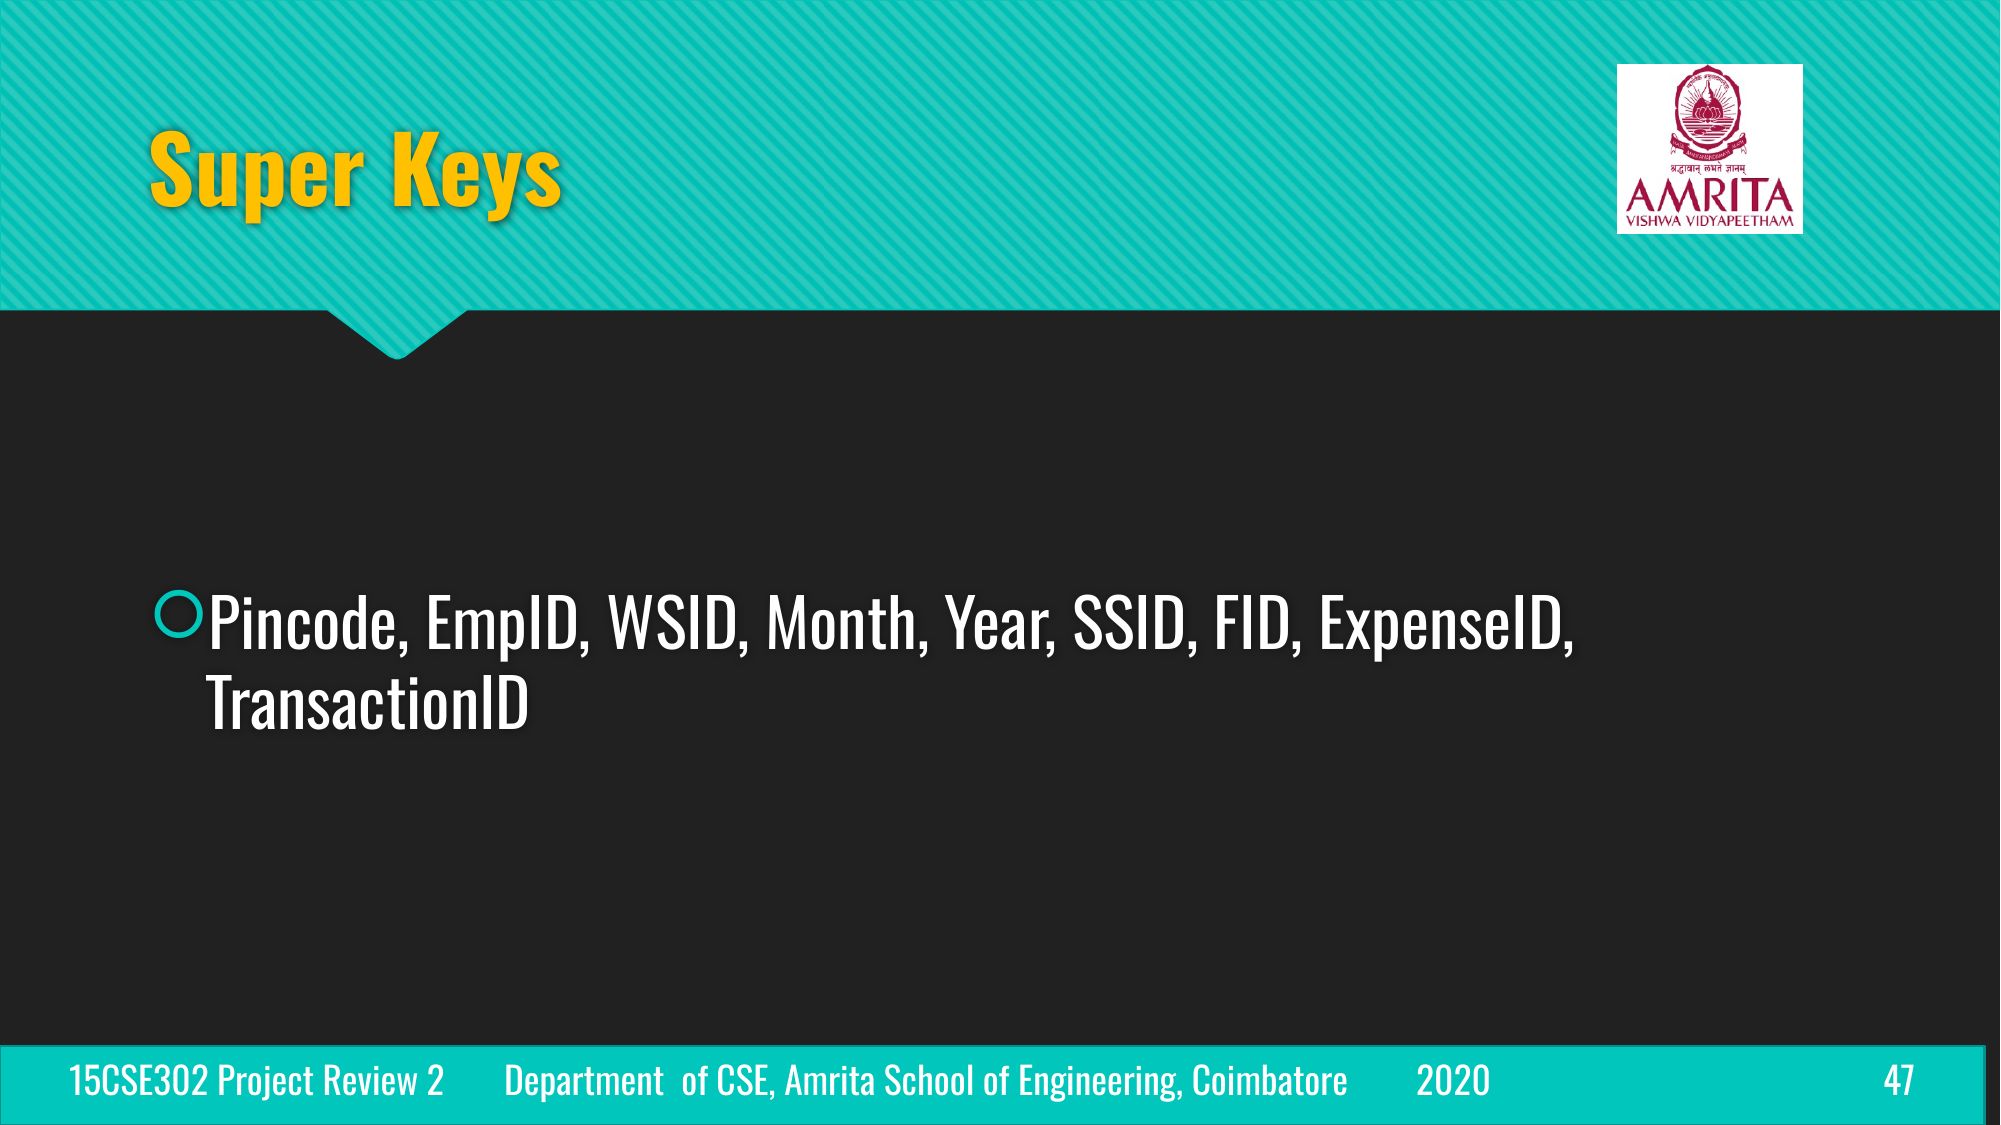

# Super Keys
Pincode, EmpID, WSID, Month, Year, SSID, FID, ExpenseID, TransactionID